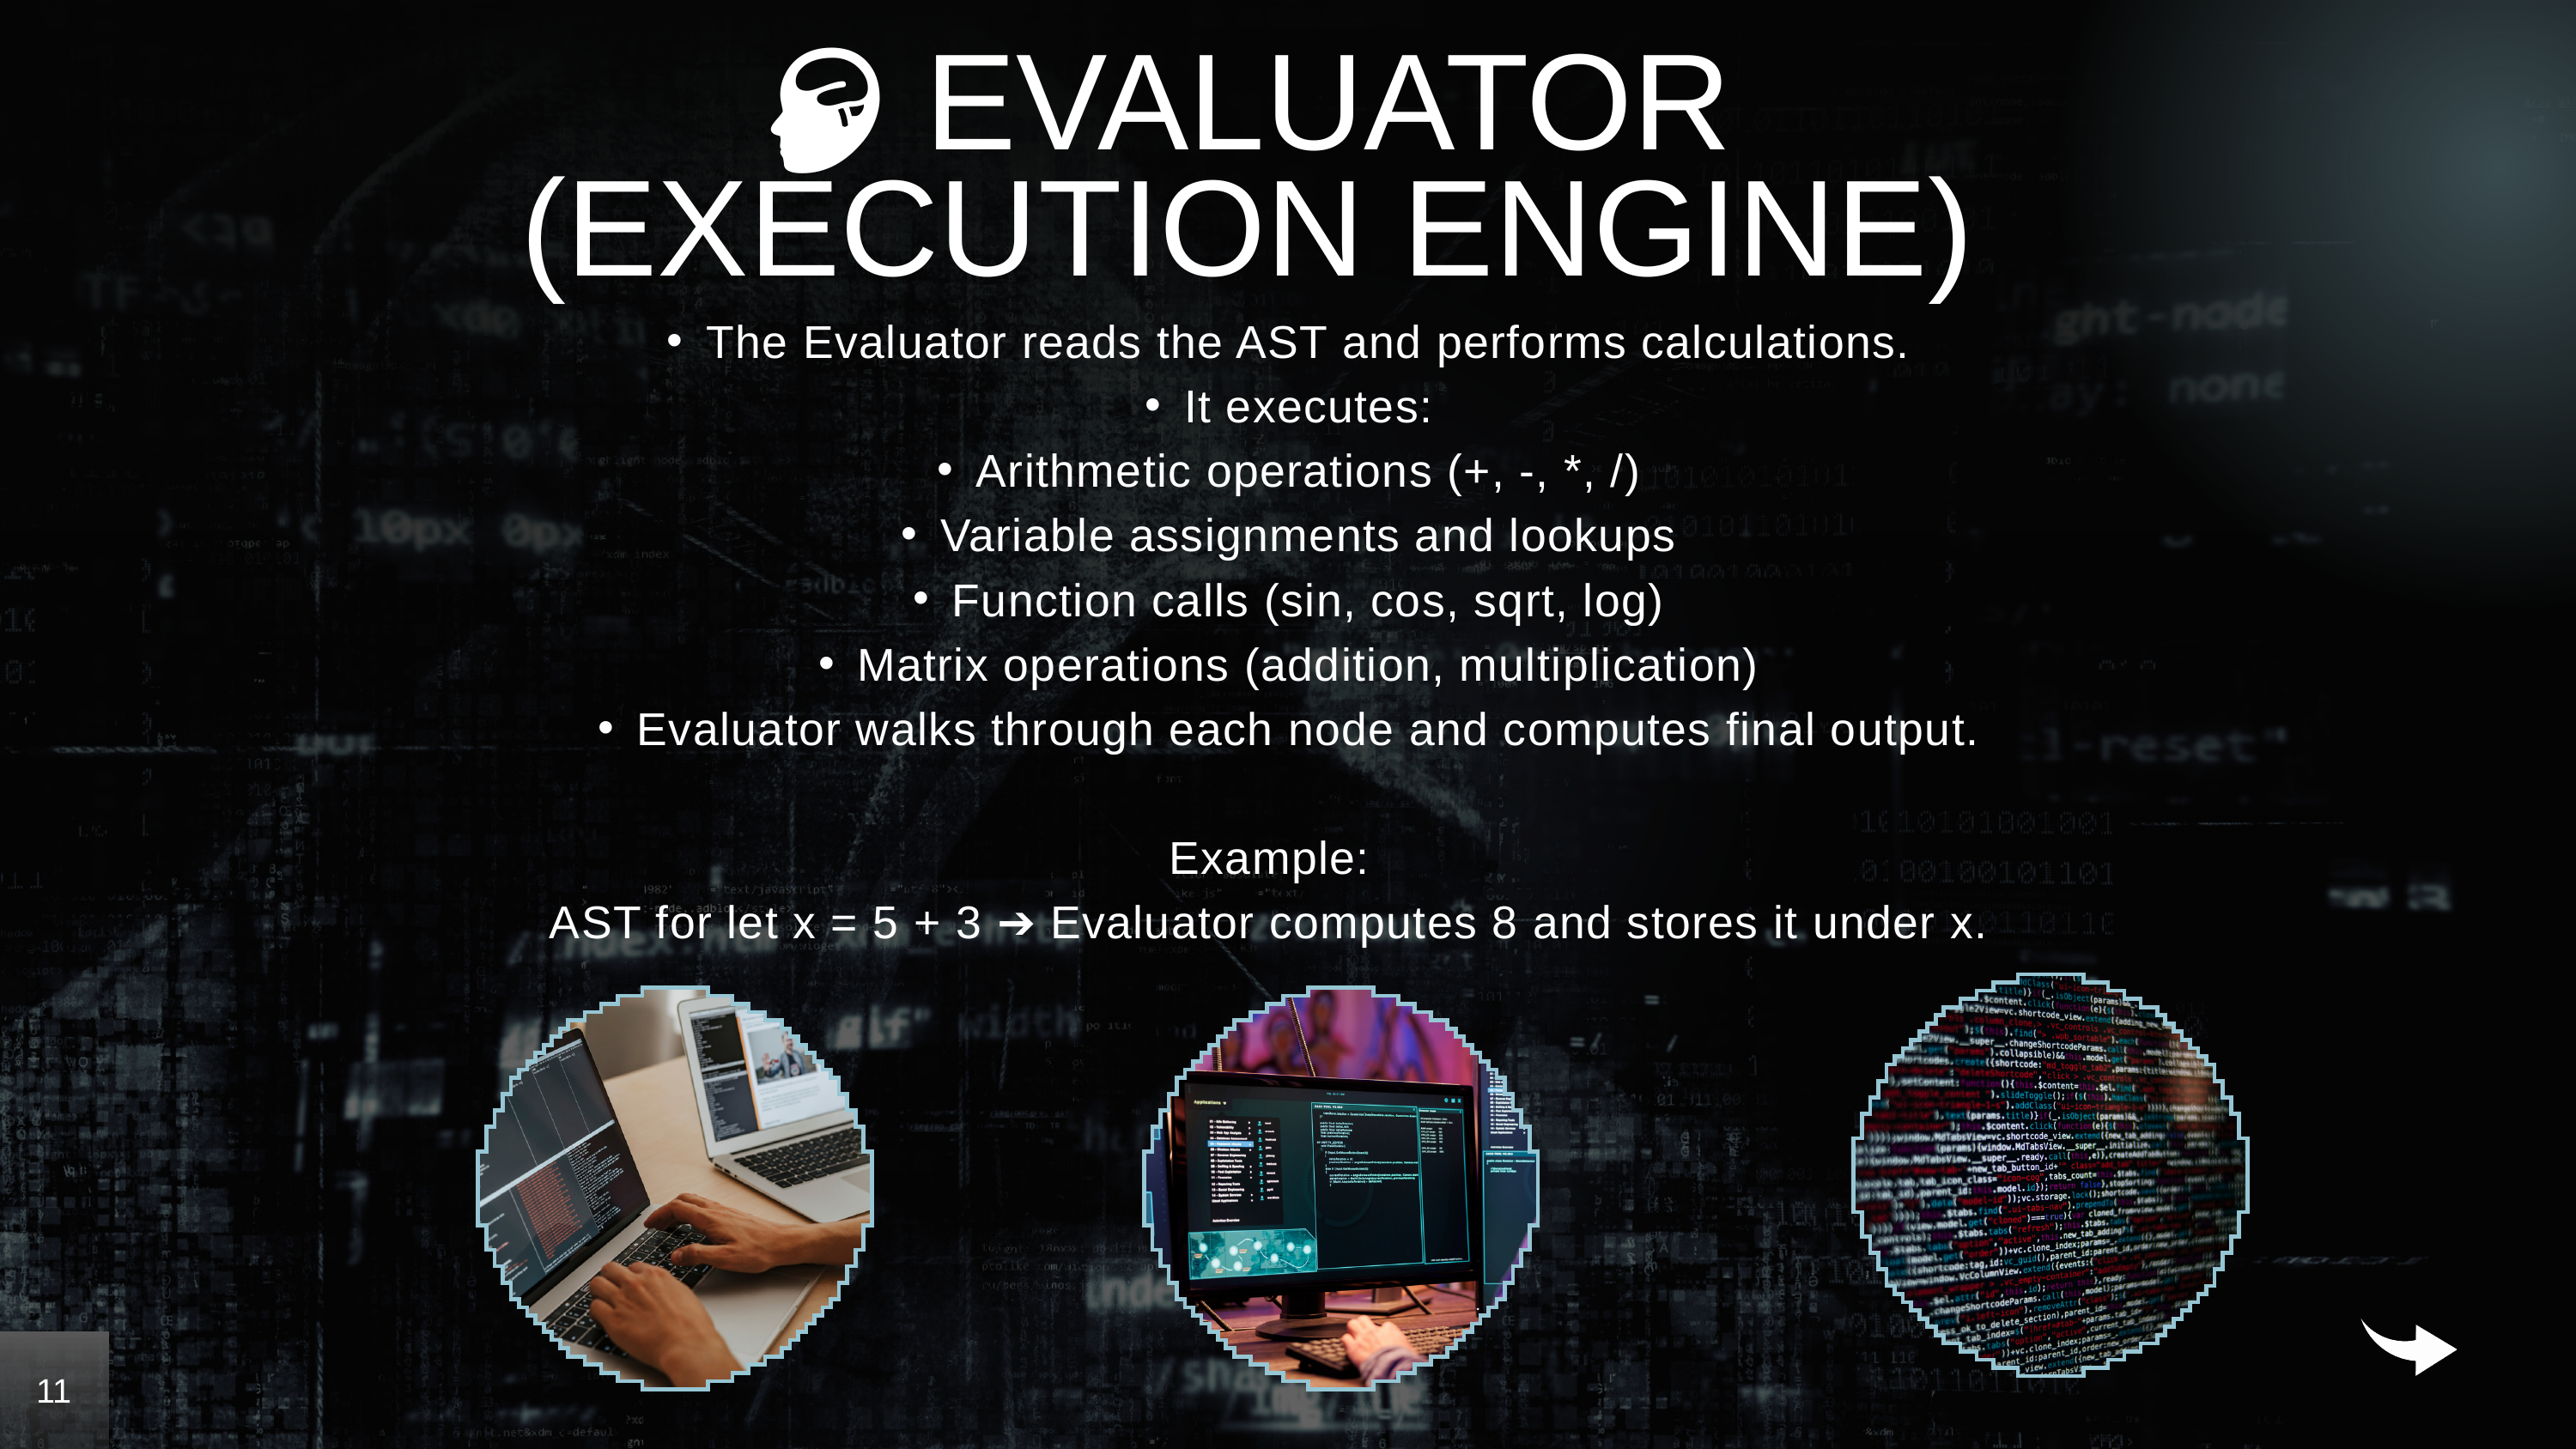

🧠 EVALUATOR (EXECUTION ENGINE)
The Evaluator reads the AST and performs calculations.
It executes:
Arithmetic operations (+, -, *, /)
Variable assignments and lookups
Function calls (sin, cos, sqrt, log)
Matrix operations (addition, multiplication)
Evaluator walks through each node and computes final output.

Example:
AST for let x = 5 + 3 ➔ Evaluator computes 8 and stores it under x.

11